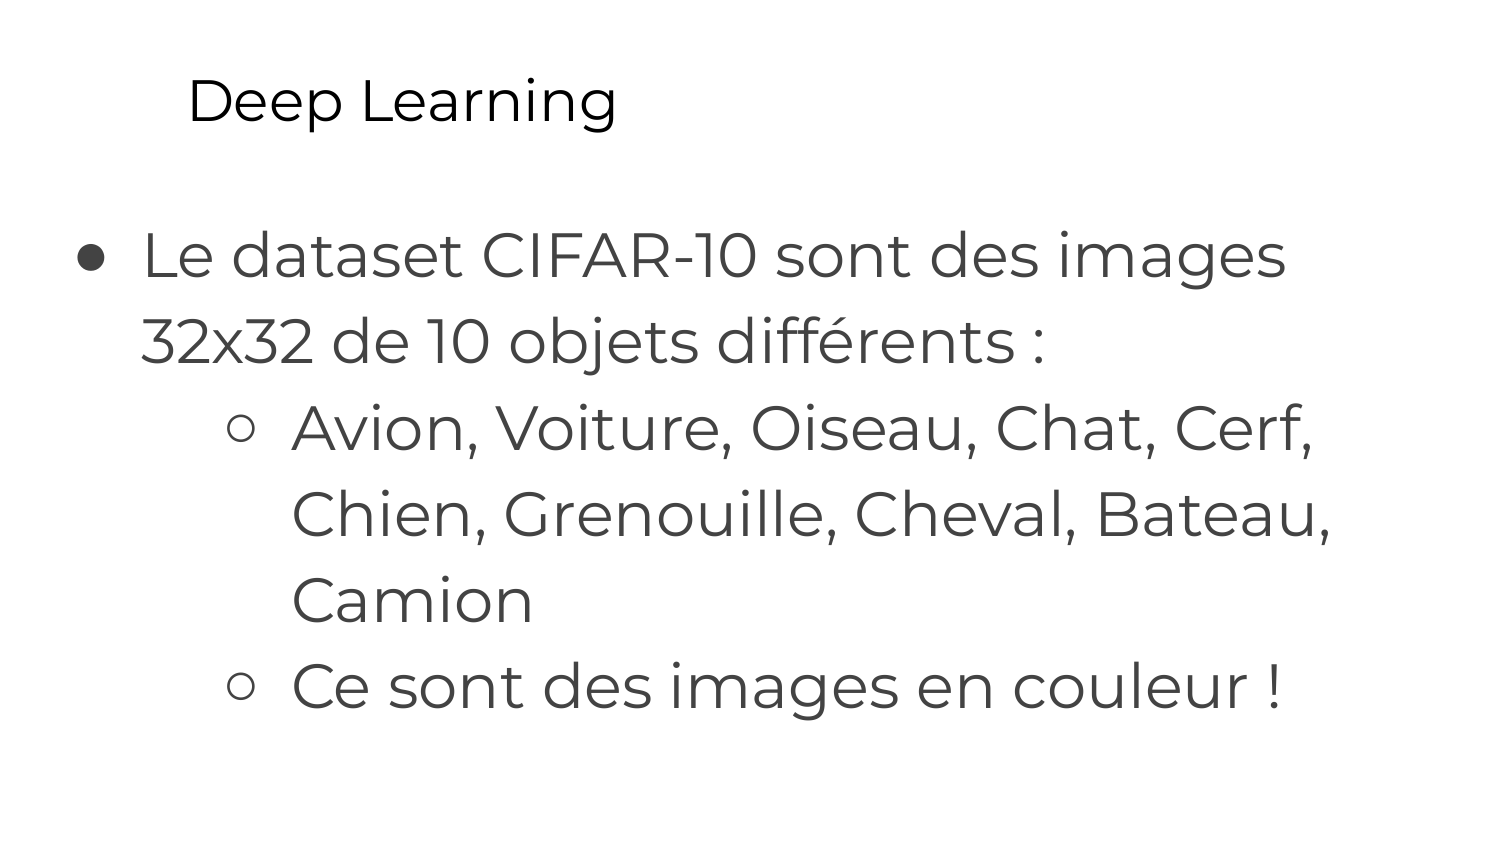

# Deep Learning
Le dataset CIFAR-10 sont des images 32x32 de 10 objets différents :
Avion, Voiture, Oiseau, Chat, Cerf, Chien, Grenouille, Cheval, Bateau, Camion
Ce sont des images en couleur !